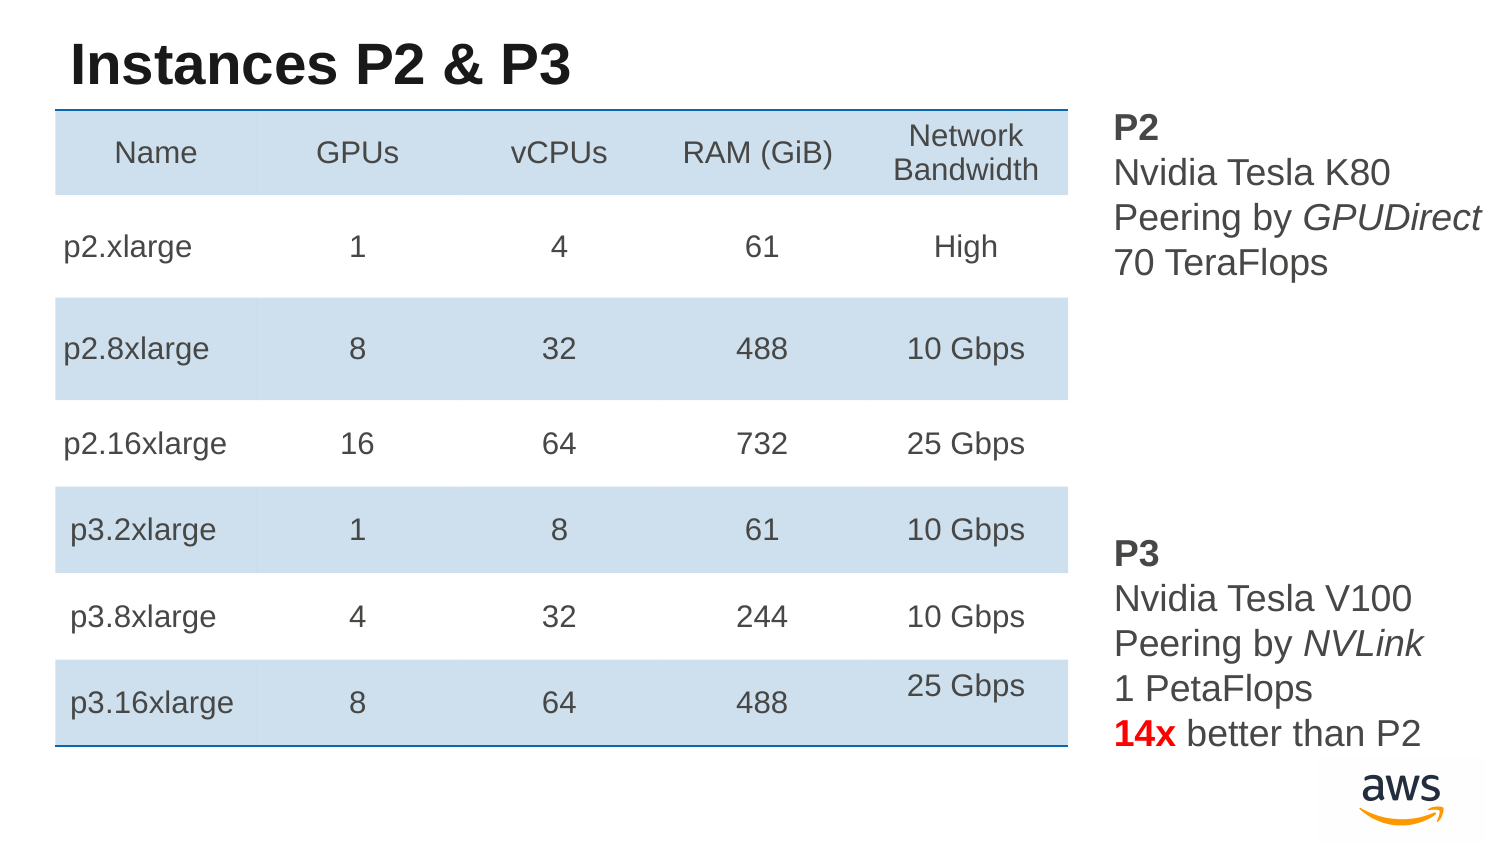

# Instances P2 & P3
P2
Nvidia Tesla K80
Peering by GPUDirect
70 TeraFlops
| Name | GPUs | vCPUs | RAM (GiB) | Network Bandwidth |
| --- | --- | --- | --- | --- |
| p2.xlarge | 1 | 4 | 61 | High |
| p2.8xlarge | 8 | 32 | 488 | 10 Gbps |
| p2.16xlarge | 16 | 64 | 732 | 25 Gbps |
| p3.2xlarge | 1 | 8 | 61 | 10 Gbps |
| p3.8xlarge | 4 | 32 | 244 | 10 Gbps |
| p3.16xlarge | 8 | 64 | 488 | 25 Gbps |
P3
Nvidia Tesla V100
Peering by NVLink
1 PetaFlops
14x better than P2